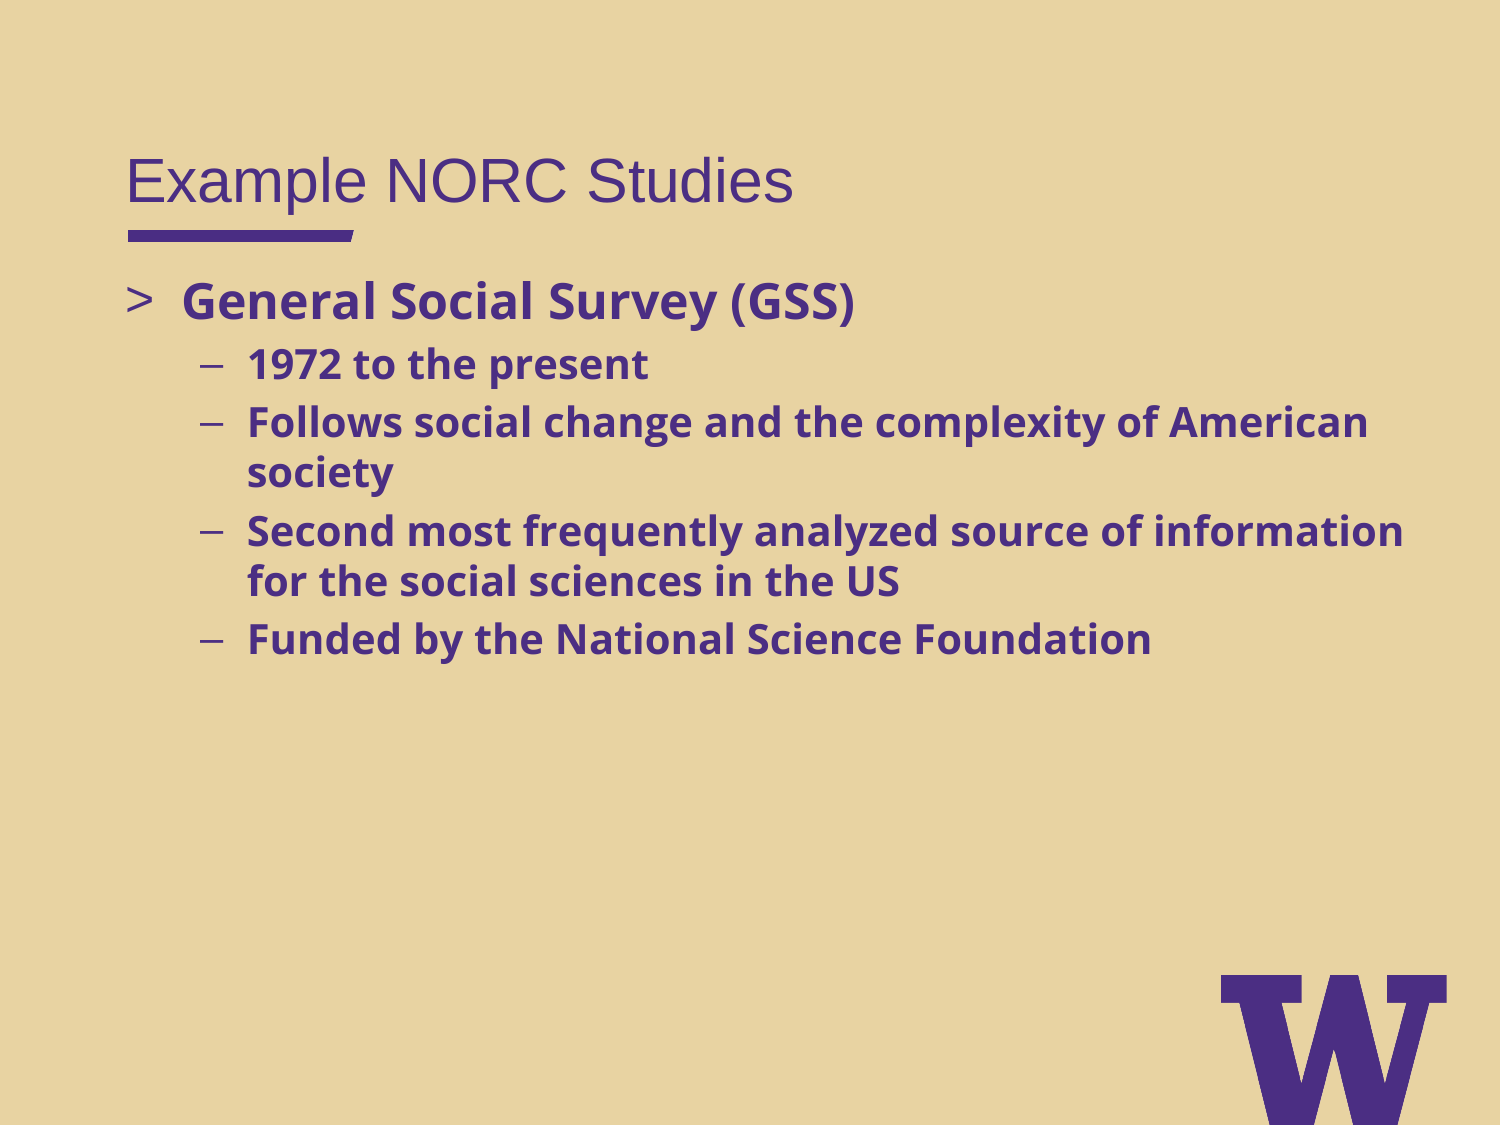

Example NORC Studies
General Social Survey (GSS)
1972 to the present
Follows social change and the complexity of American society
Second most frequently analyzed source of information for the social sciences in the US
Funded by the National Science Foundation